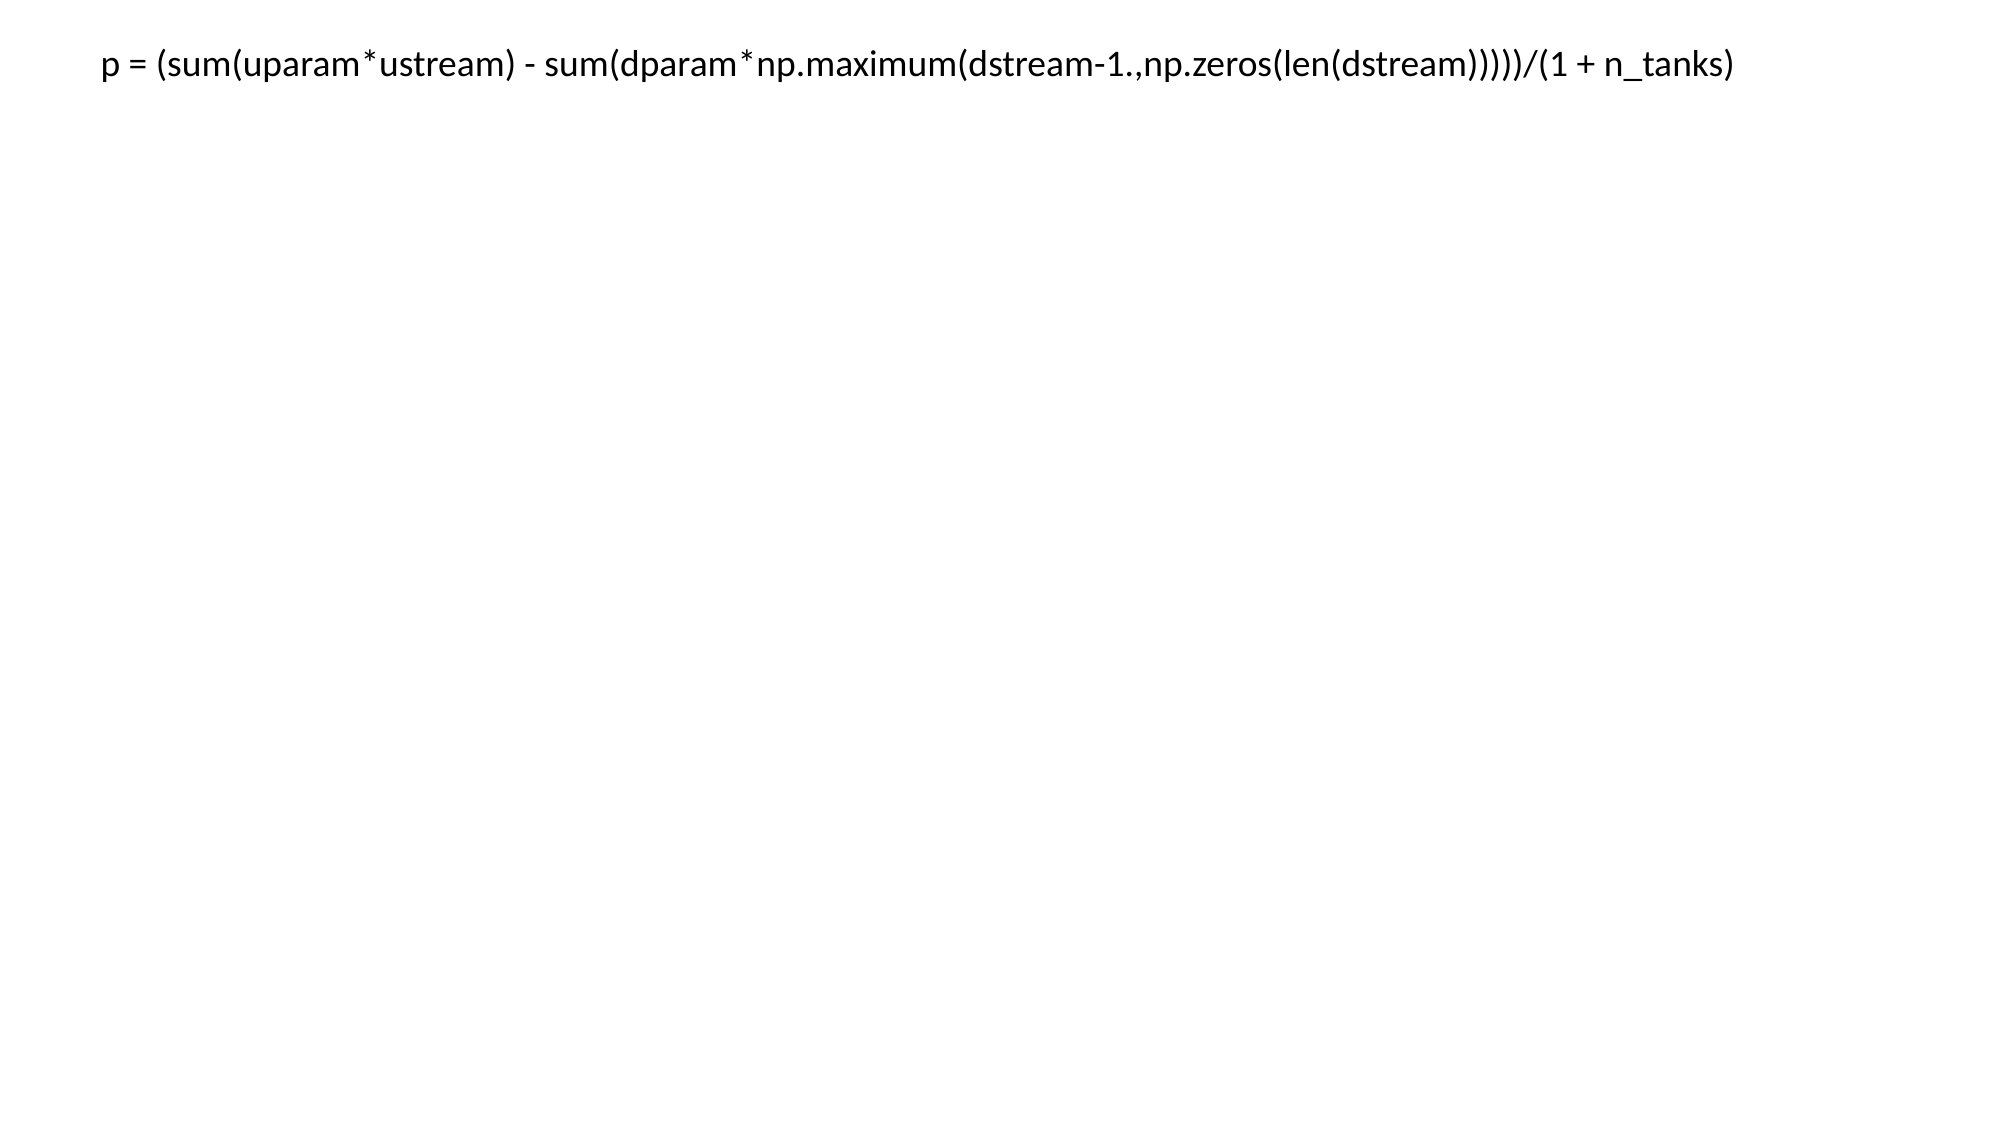

p = (sum(uparam*ustream) - sum(dparam*np.maximum(dstream-1.,np.zeros(len(dstream)))))/(1 + n_tanks)